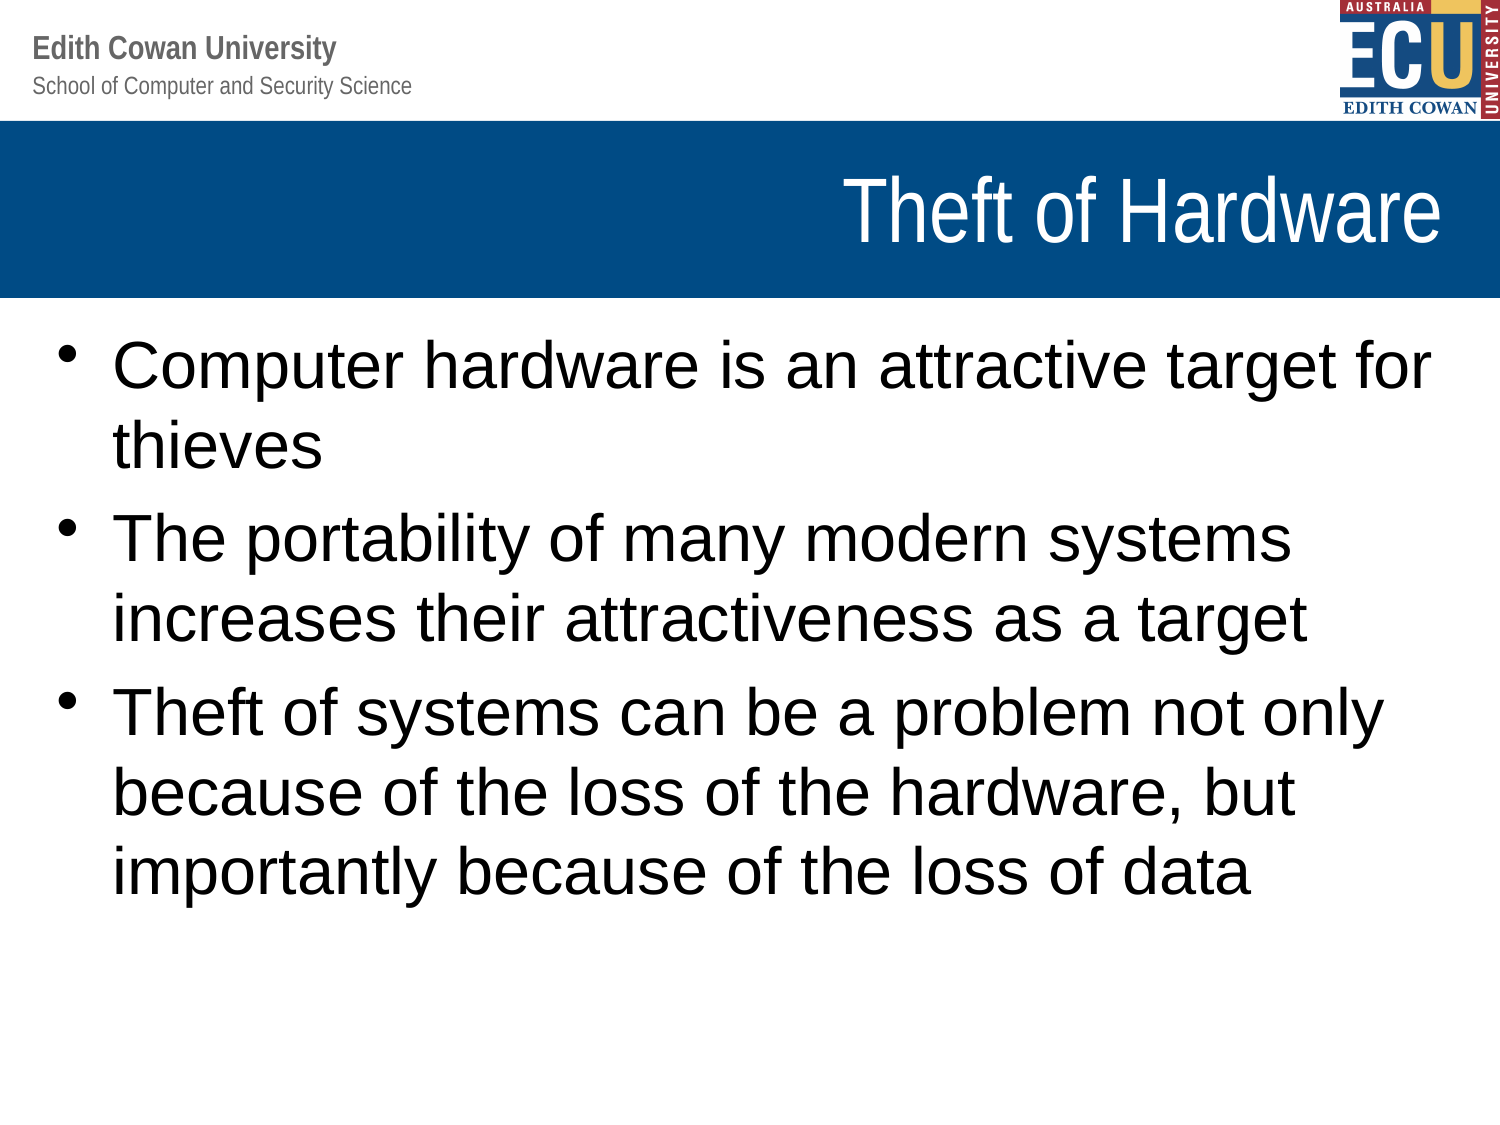

# Theft of Hardware
Computer hardware is an attractive target for thieves
The portability of many modern systems increases their attractiveness as a target
Theft of systems can be a problem not only because of the loss of the hardware, but importantly because of the loss of data